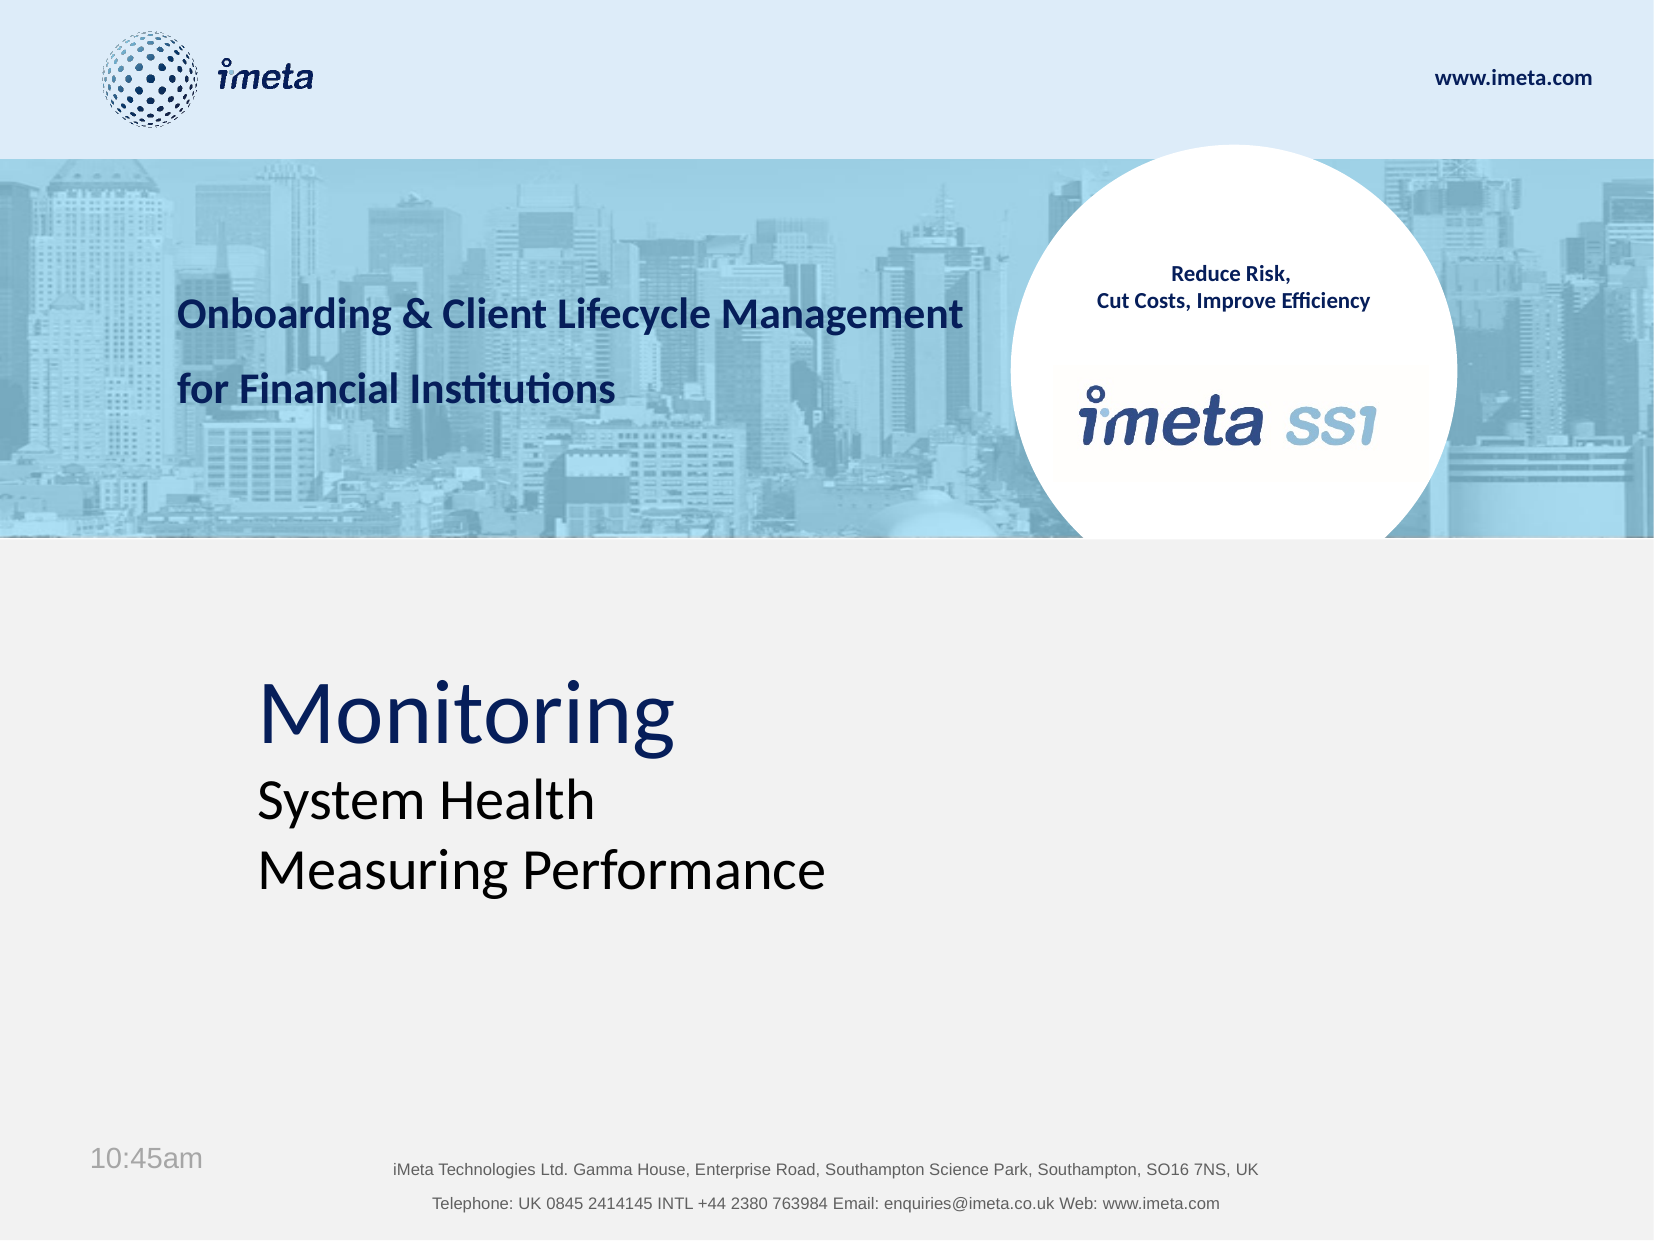

# Monitoring
System Health
Measuring Performance
10:45am